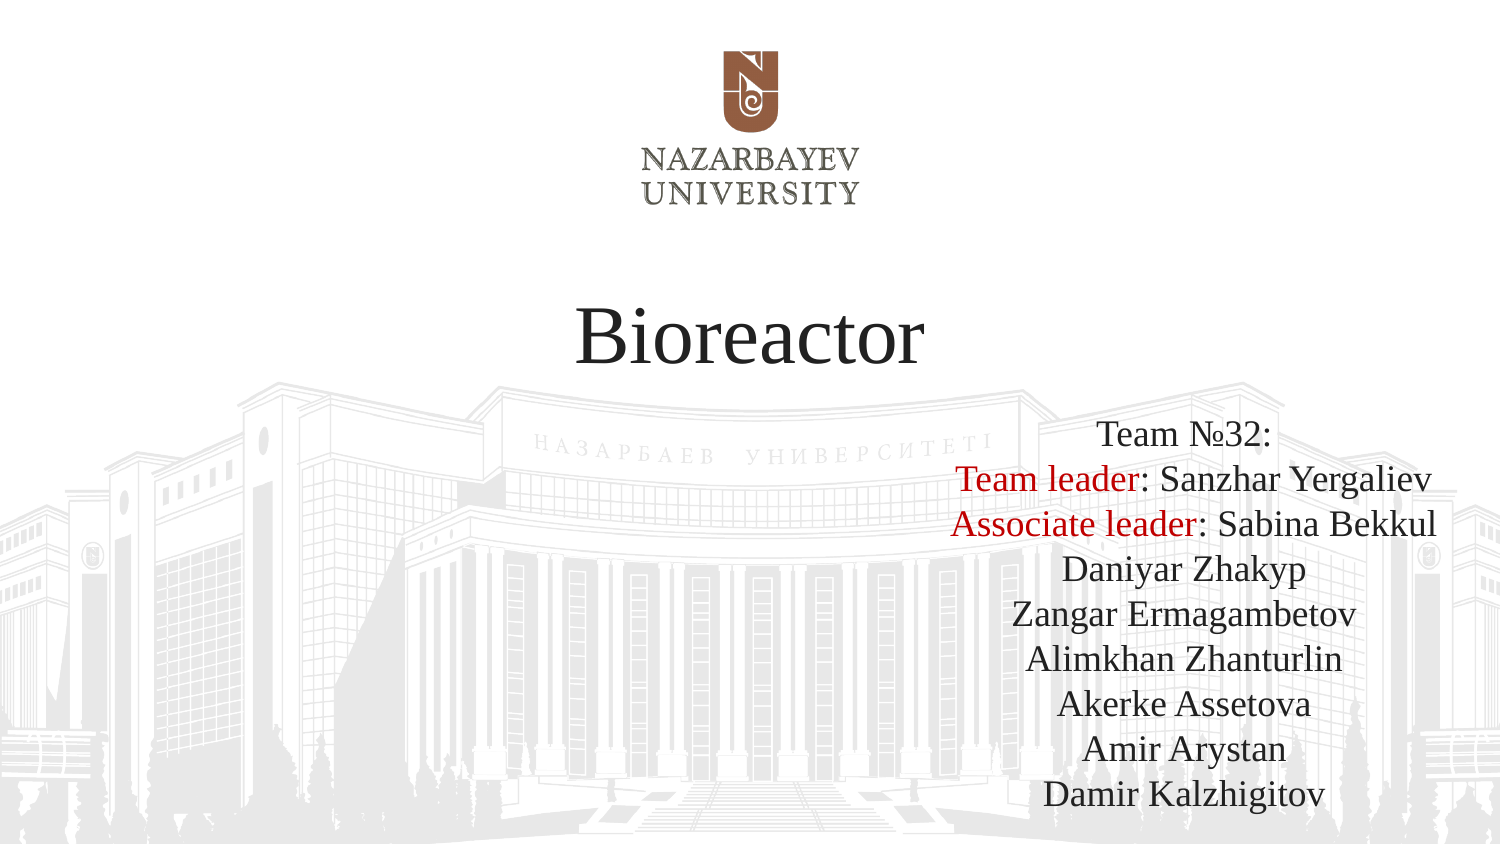

# Bioreactor
Team №32:
  Team leader: Sanzhar Yergaliev
  Associate leader: Sabina Bekkul
Daniyar Zhakyp
Zangar Ermagambetov
Alimkhan Zhanturlin
Akerke Assetova
Amir Arystan
Damir Kalzhigitov